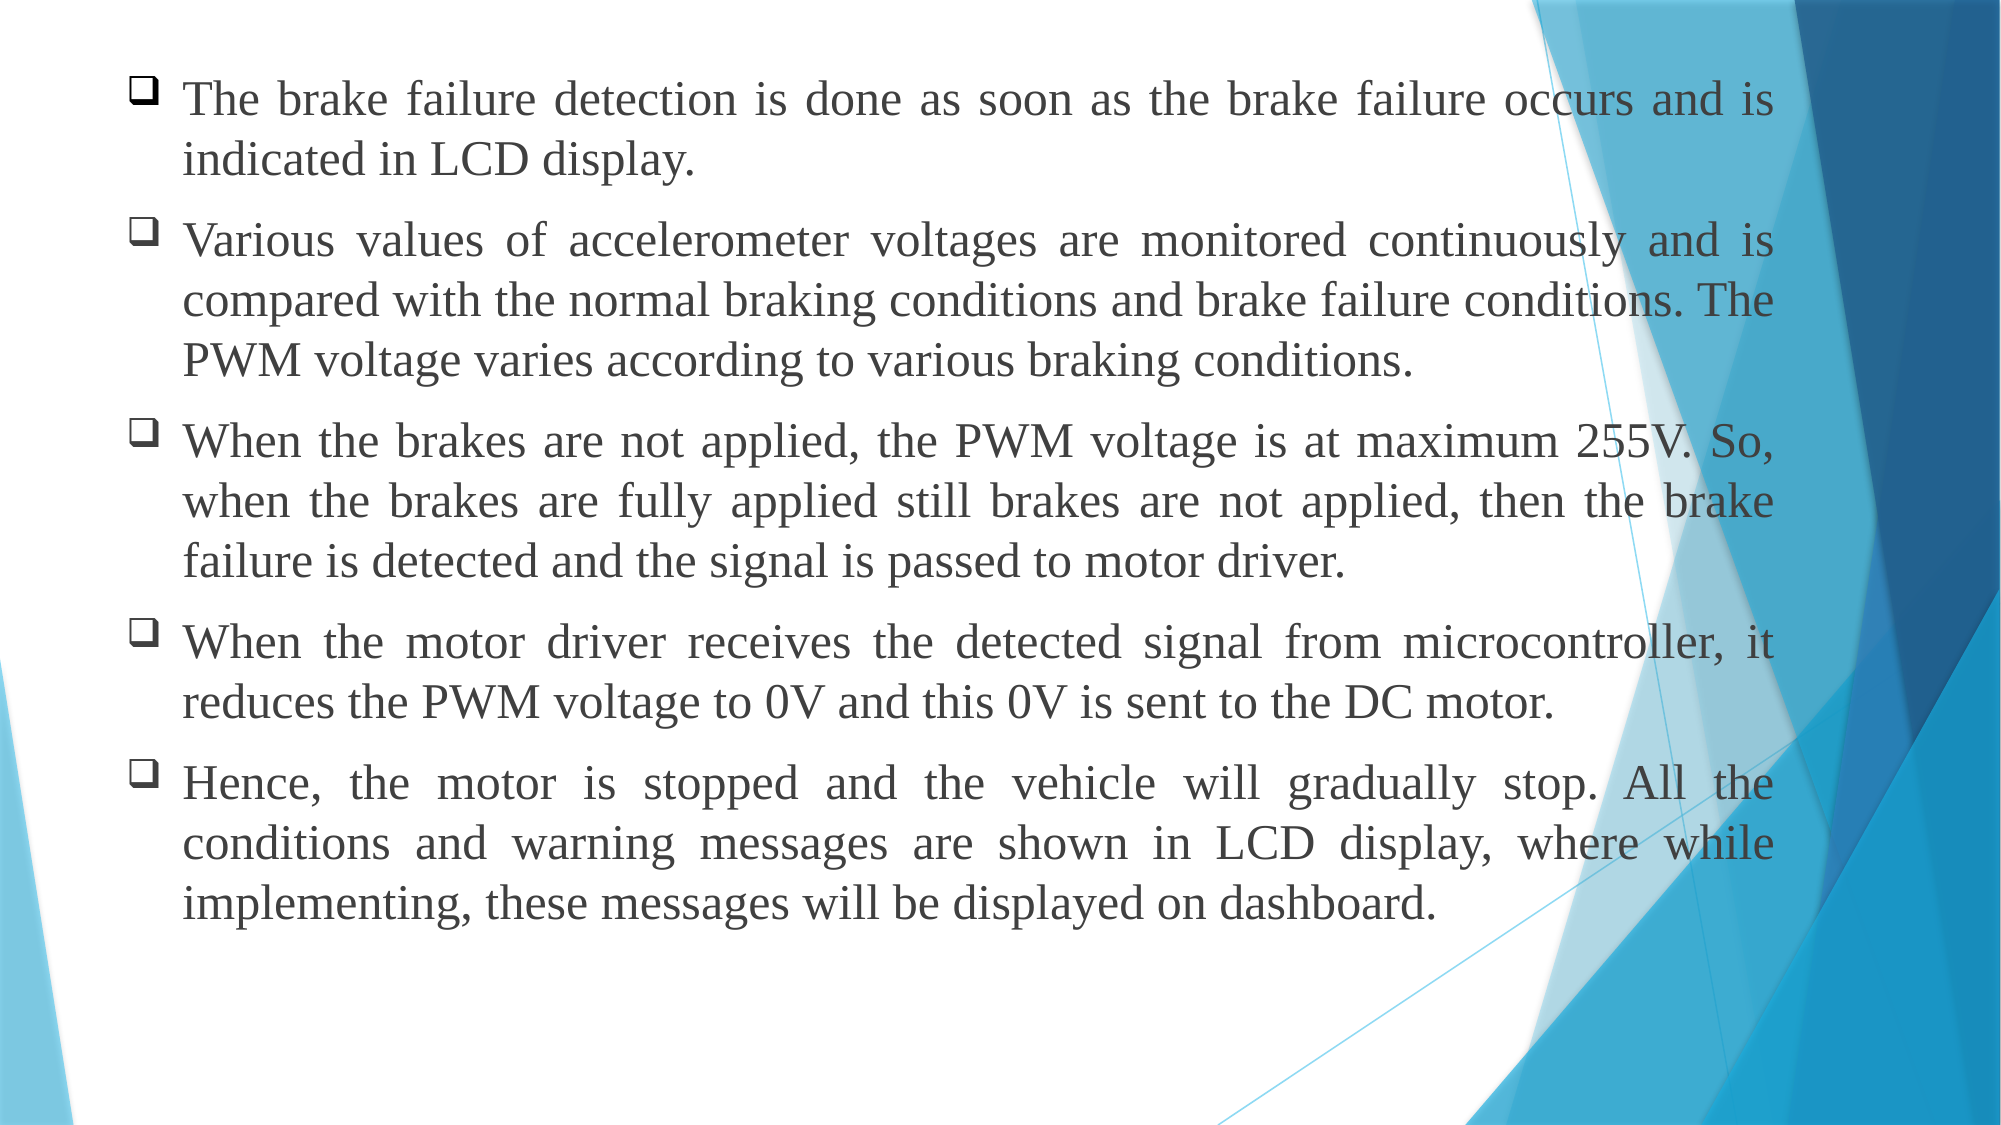

The brake failure detection is done as soon as the brake failure occurs and is indicated in LCD display.
Various values of accelerometer voltages are monitored continuously and is compared with the normal braking conditions and brake failure conditions. The PWM voltage varies according to various braking conditions.
When the brakes are not applied, the PWM voltage is at maximum 255V. So, when the brakes are fully applied still brakes are not applied, then the brake failure is detected and the signal is passed to motor driver.
When the motor driver receives the detected signal from microcontroller, it reduces the PWM voltage to 0V and this 0V is sent to the DC motor.
Hence, the motor is stopped and the vehicle will gradually stop. All the conditions and warning messages are shown in LCD display, where while implementing, these messages will be displayed on dashboard.